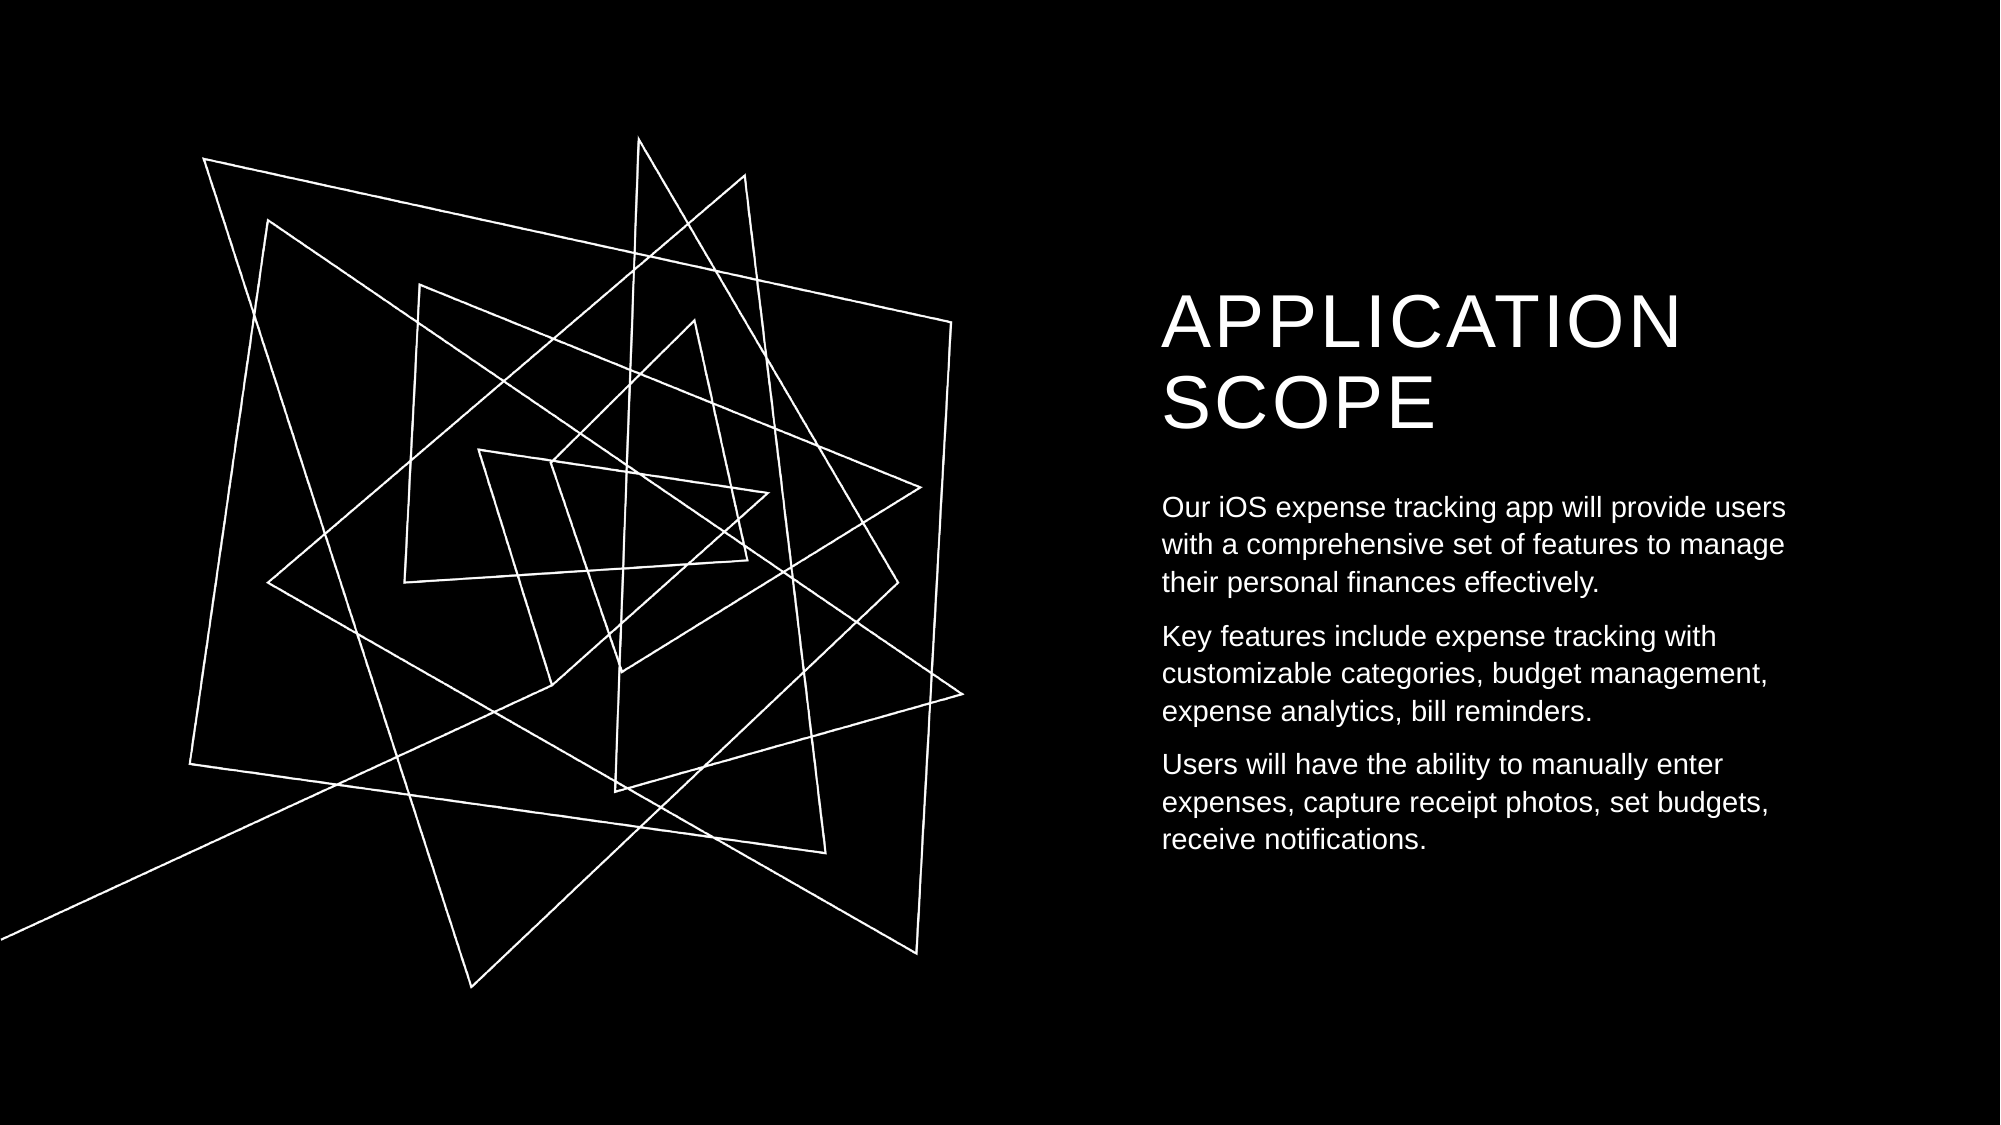

# APPLICATION SCOPE
Our iOS expense tracking app will provide users with a comprehensive set of features to manage their personal finances effectively.
Key features include expense tracking with customizable categories, budget management, expense analytics, bill reminders.
Users will have the ability to manually enter expenses, capture receipt photos, set budgets, receive notifications.